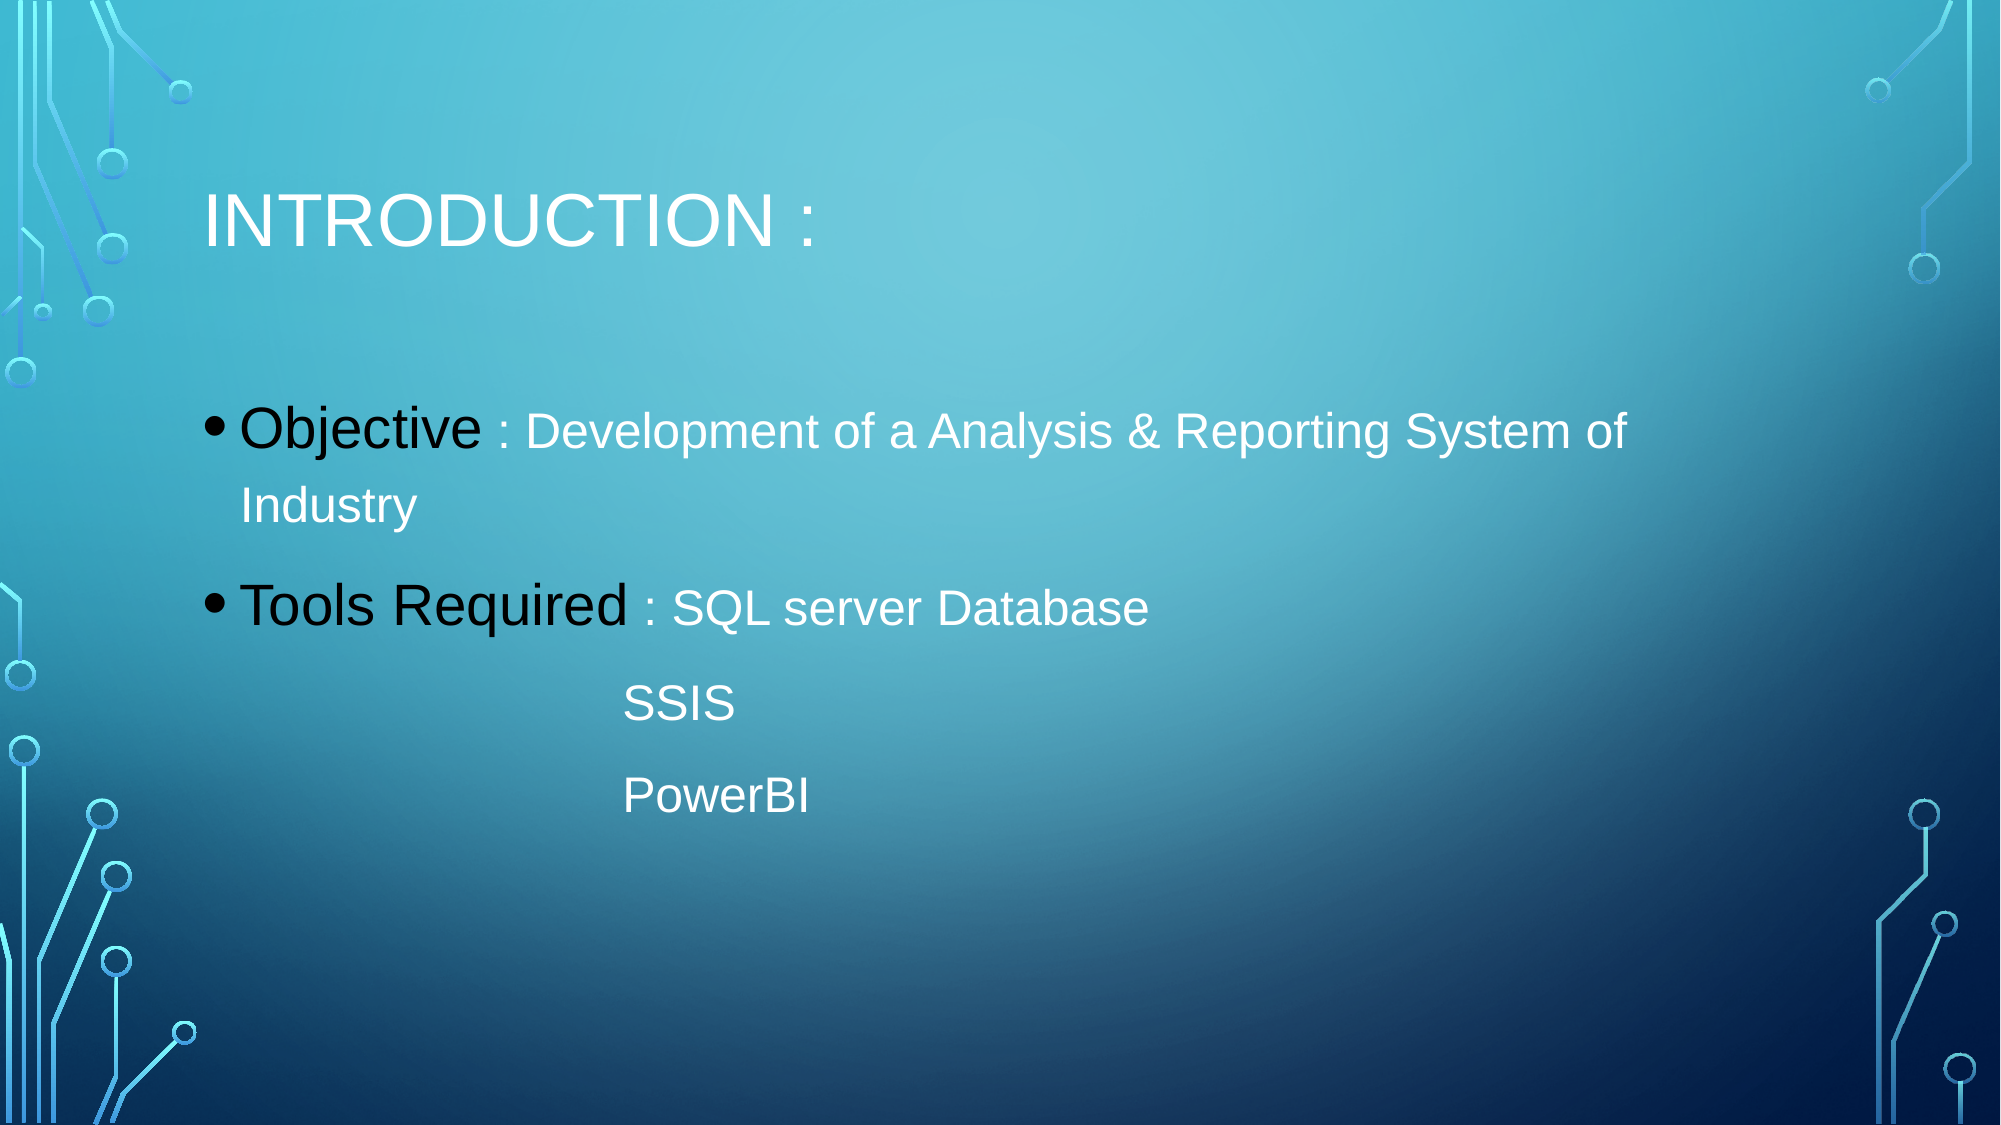

# introduction :
Objective : Development of a Analysis & Reporting System of Industry
Tools Required : SQL server Database
                              SSIS
                              PowerBI